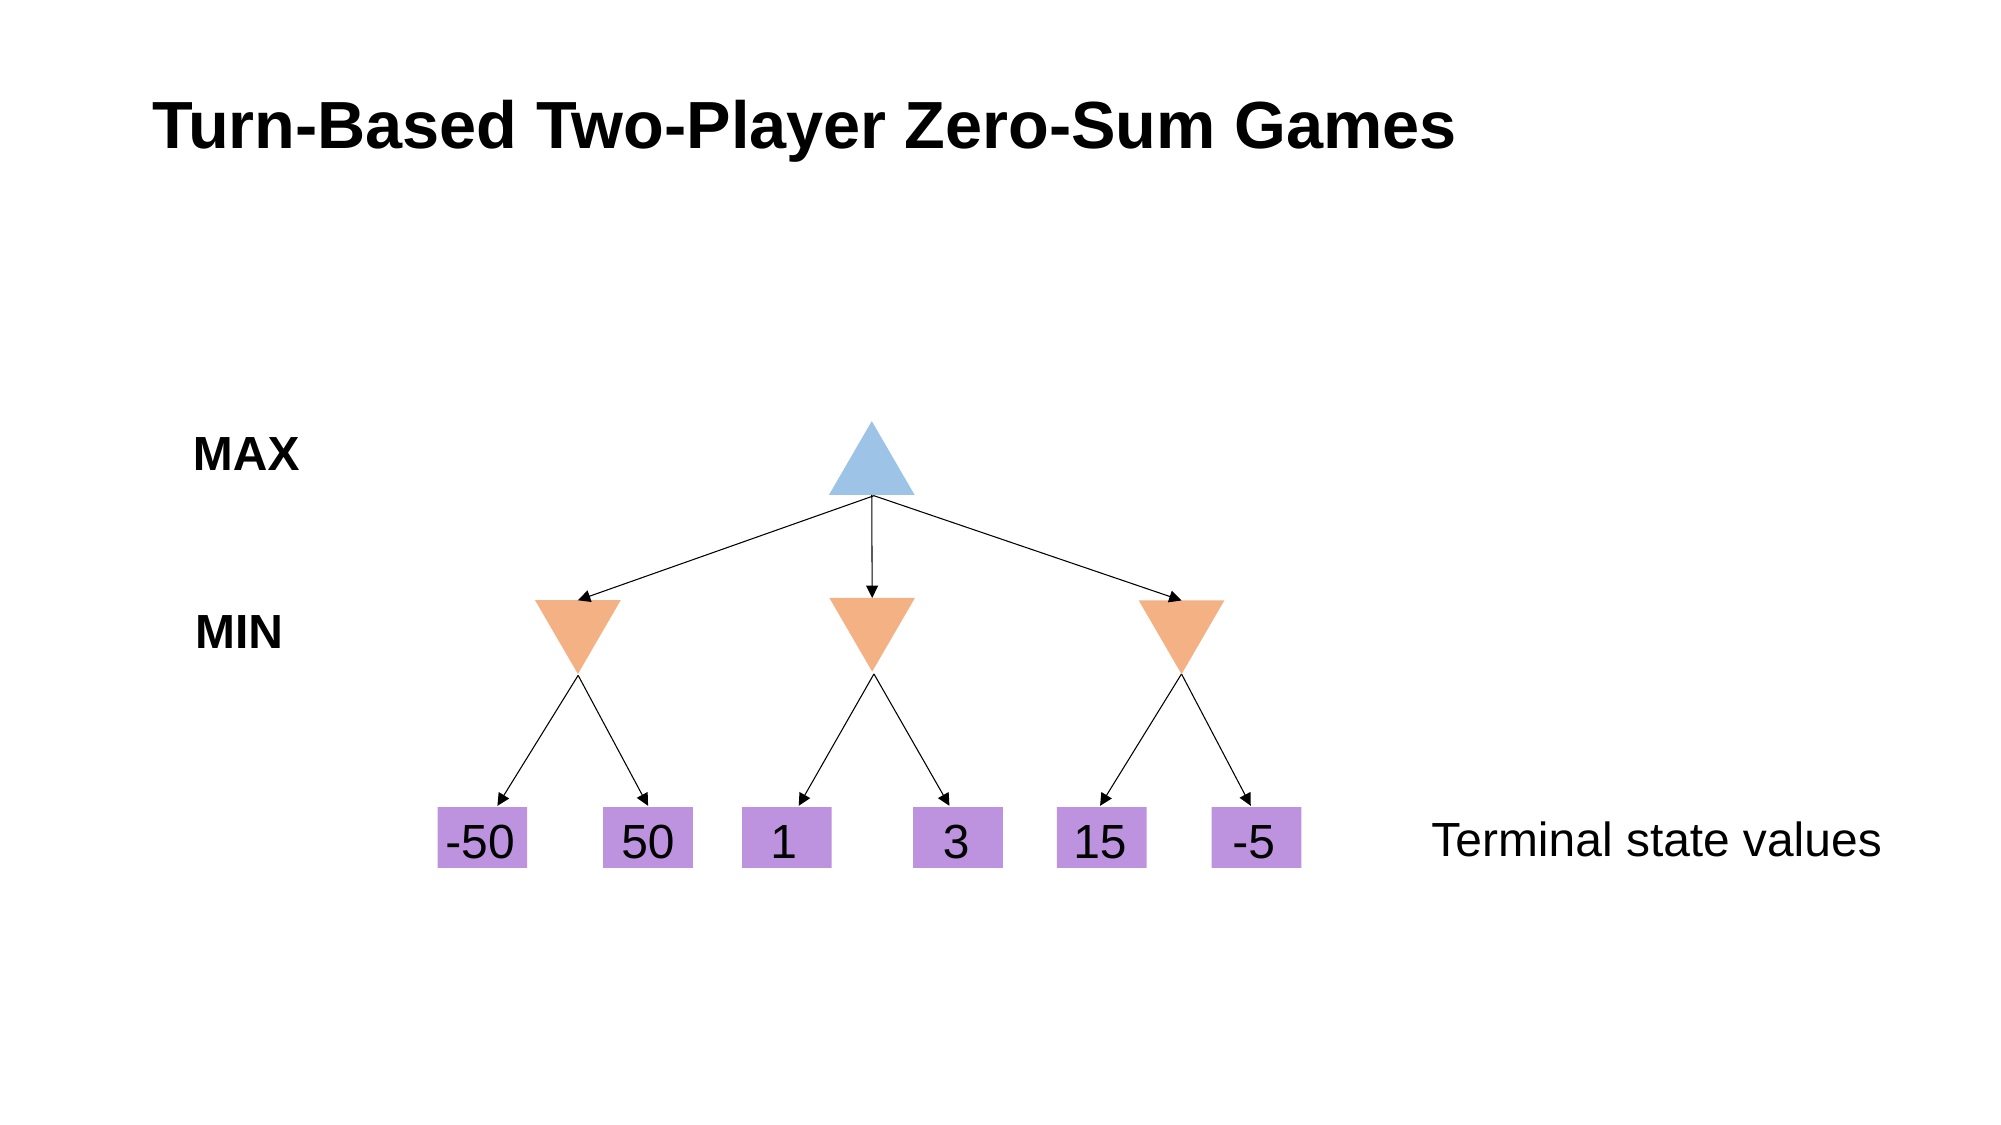

# Turn-Based Two-Player Zero-Sum Games
MAX

-50
50
1
3
15
-5

MIN
Terminal state values